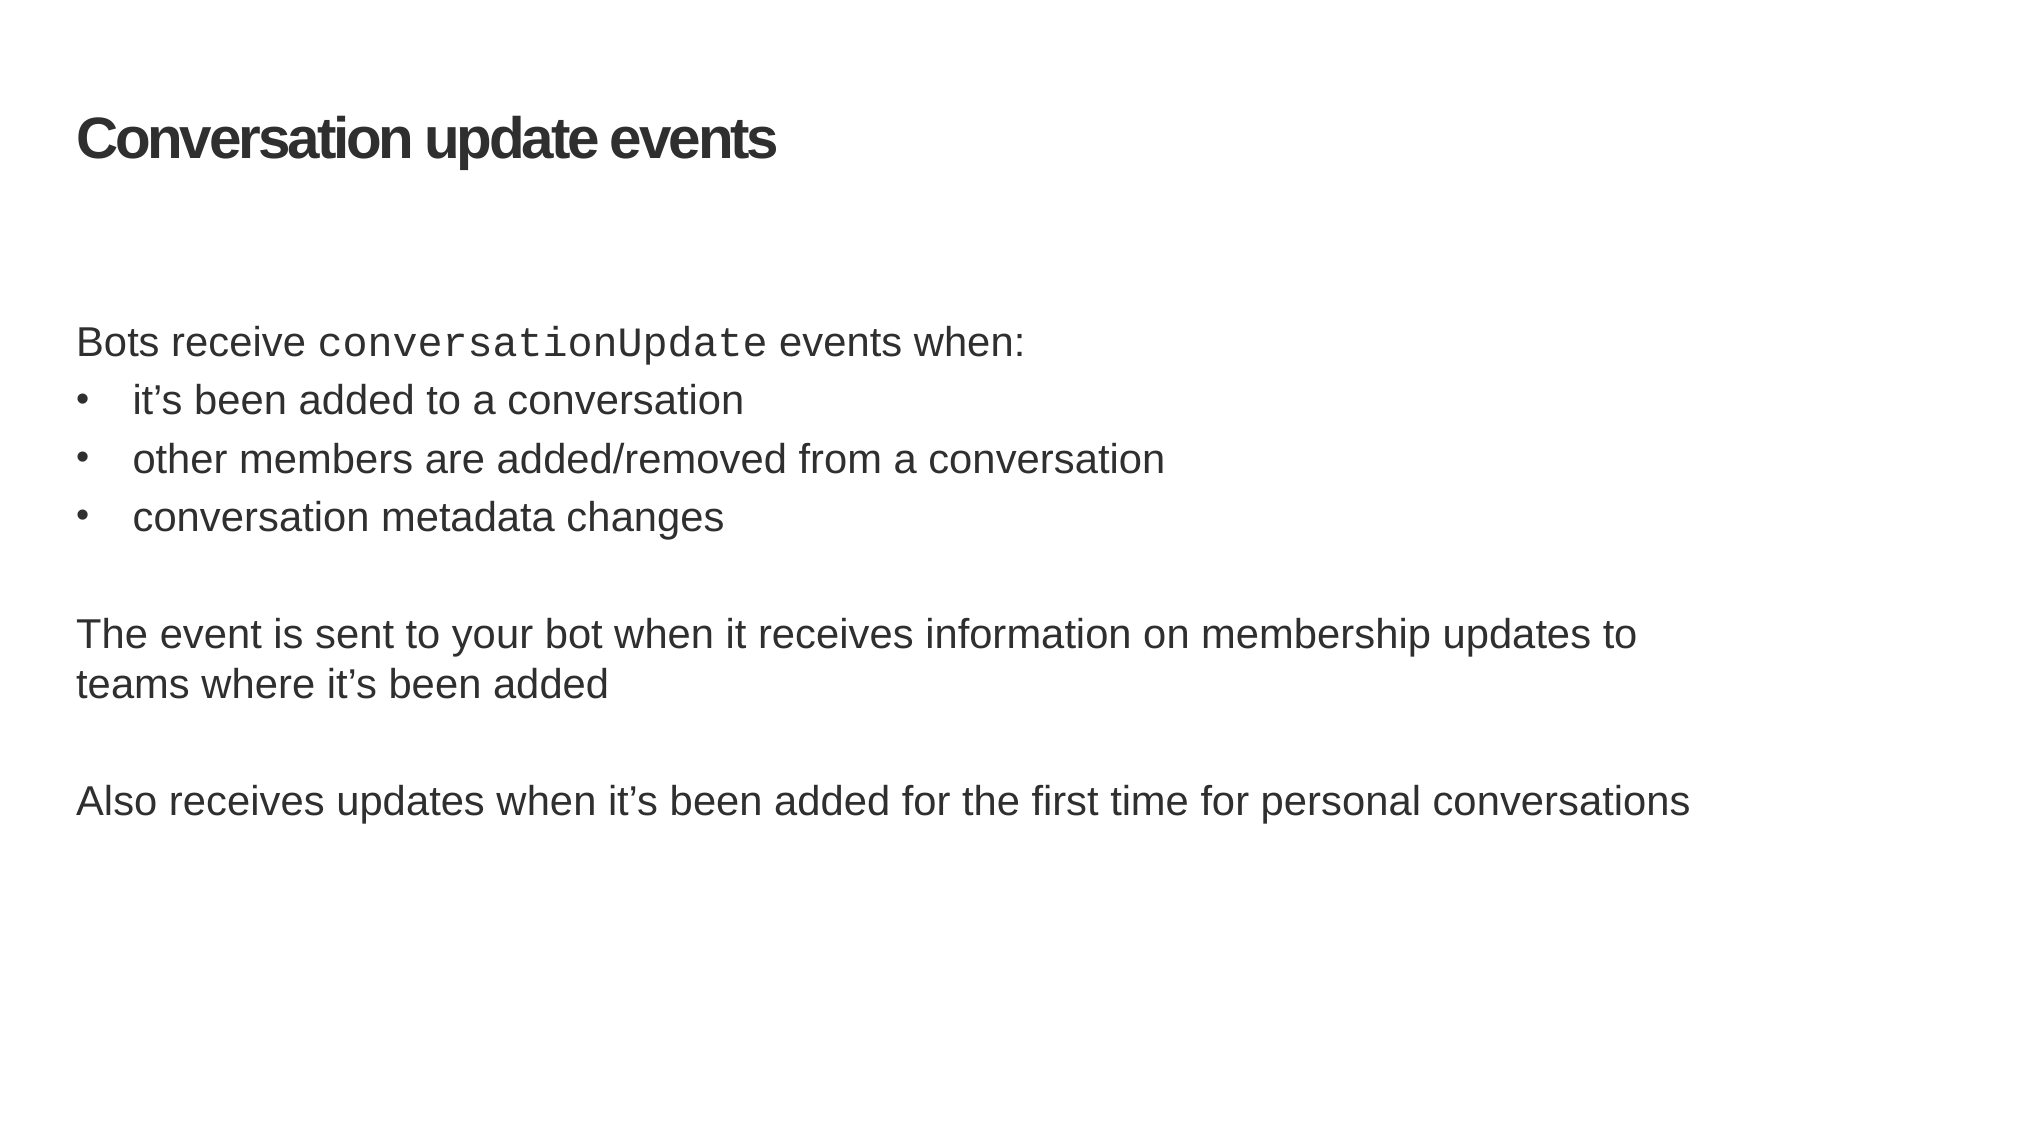

# Conversation update events
Bots receive conversationUpdate events when:
it’s been added to a conversation
other members are added/removed from a conversation
conversation metadata changes

The event is sent to your bot when it receives information on membership updates to
teams where it’s been added

Also receives updates when it’s been added for the first time for personal conversations